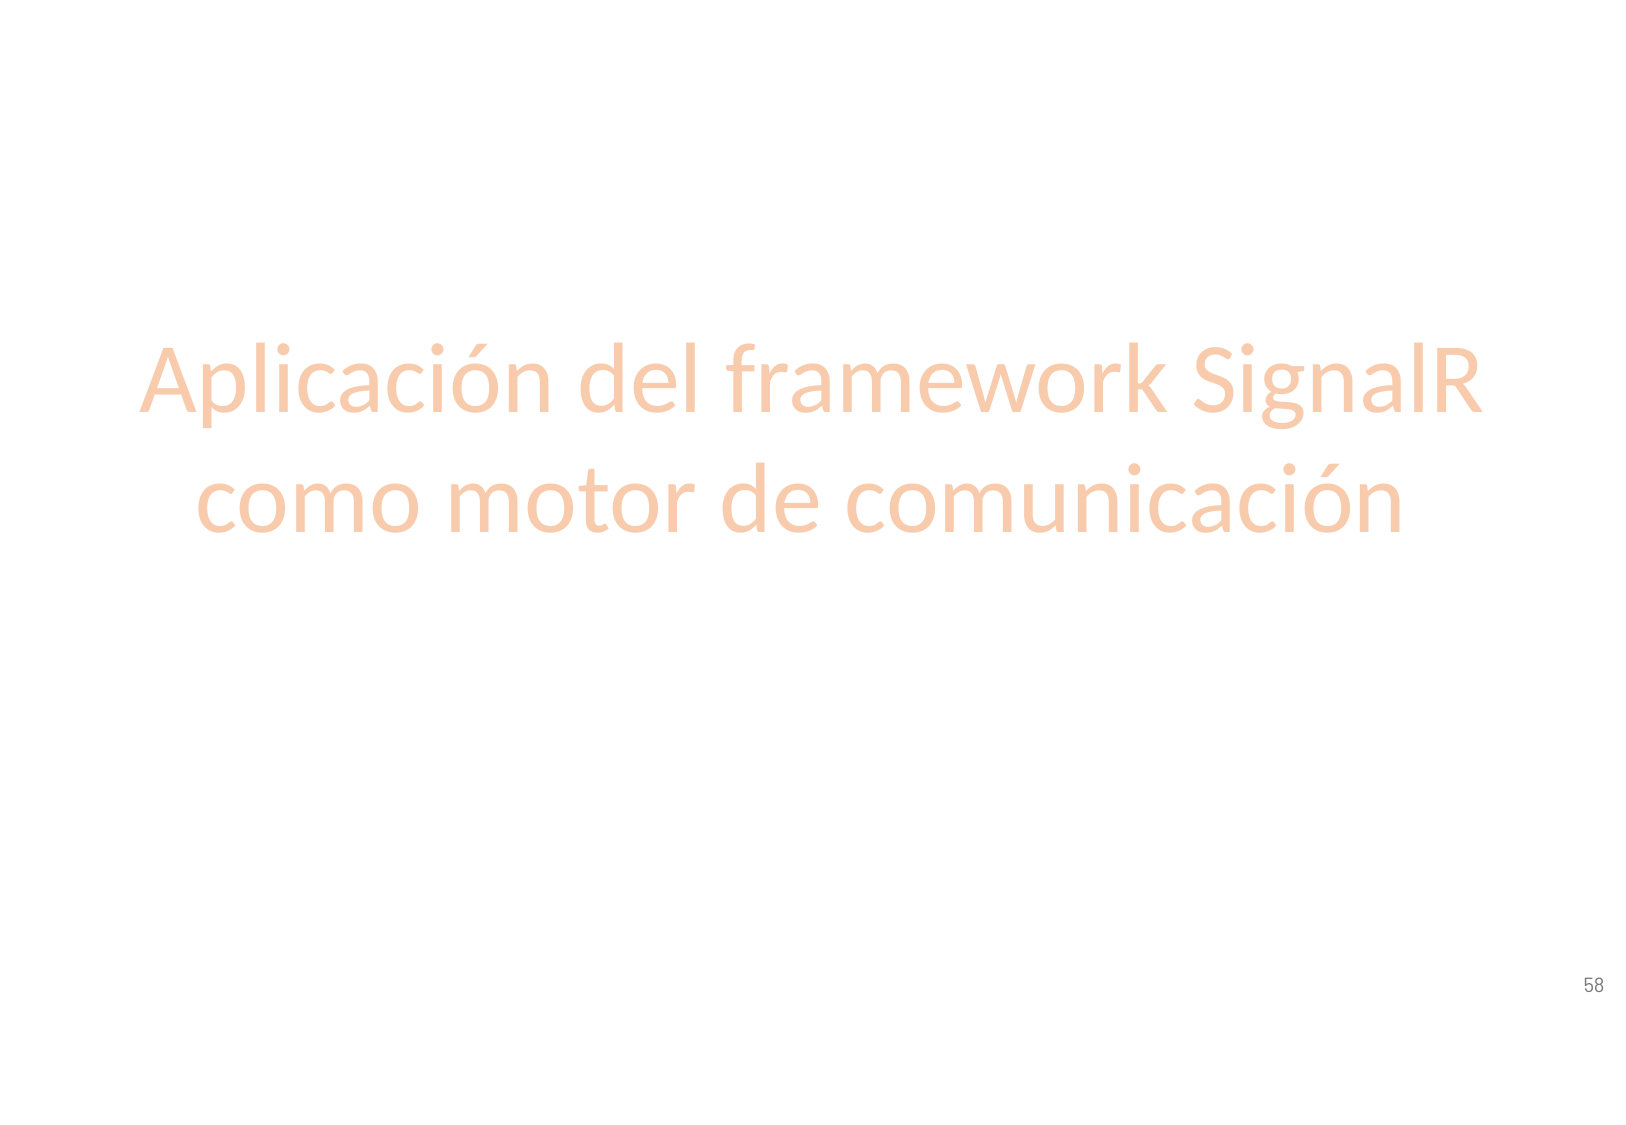

Aplicación del framework SignalR como motor de comunicación
58